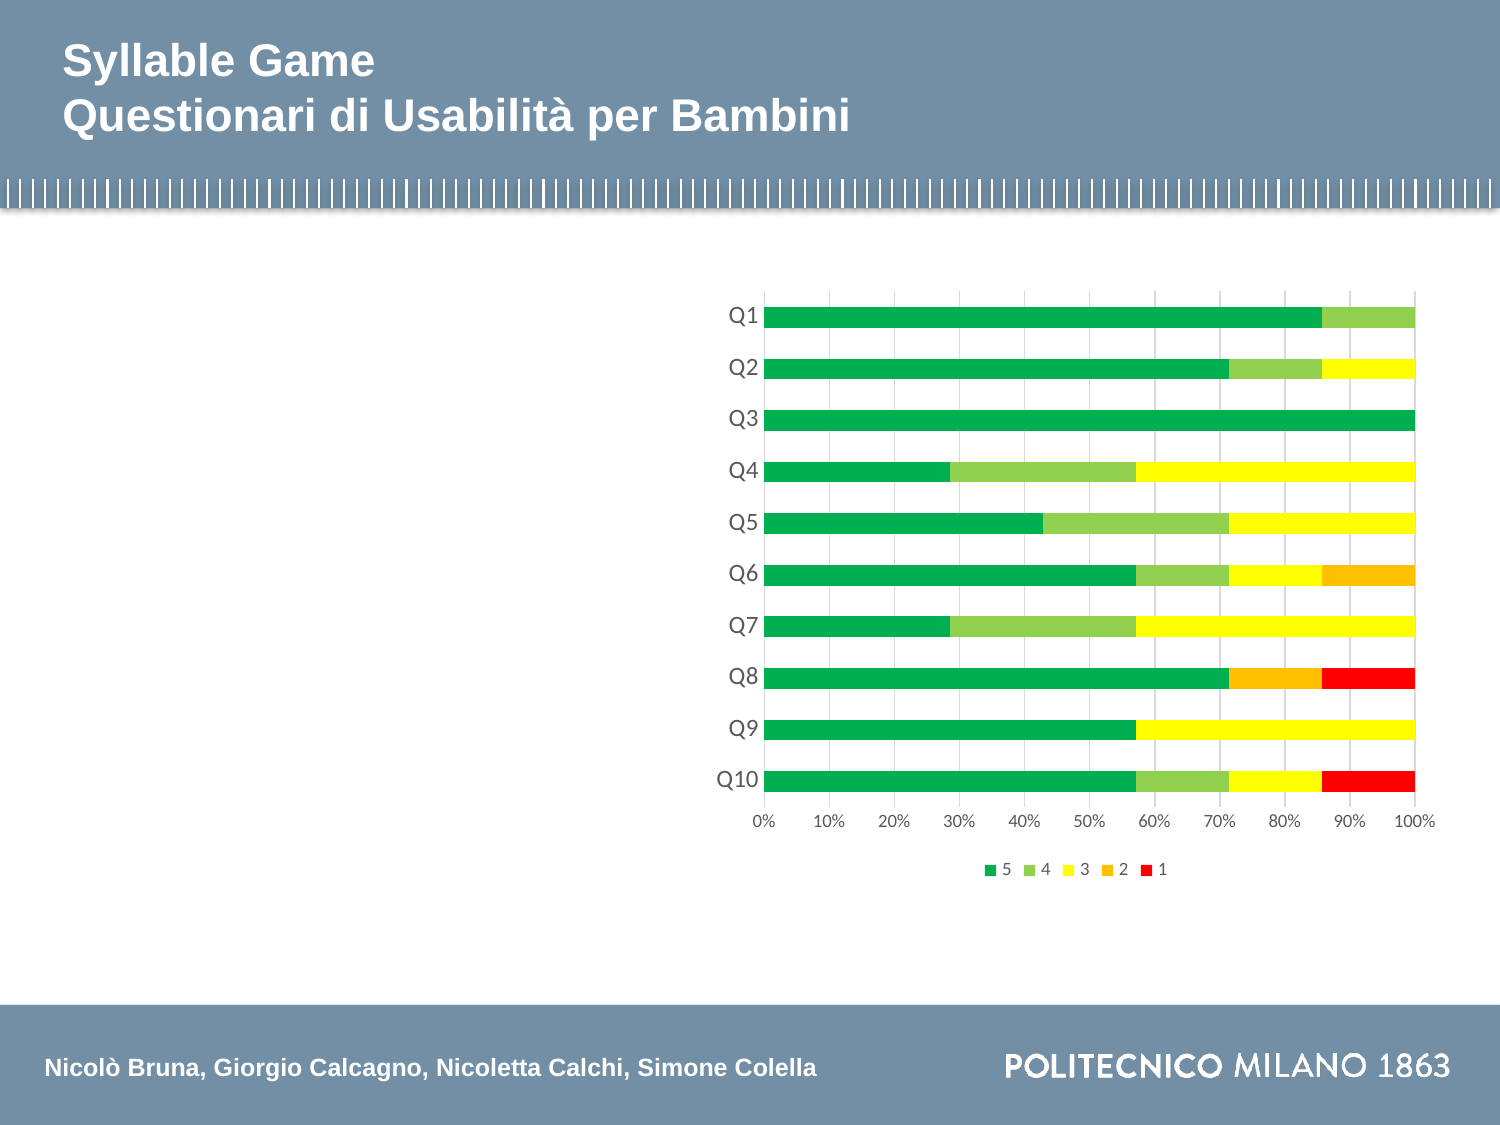

# Syllable Game Questionari di Usabilità per Bambini

### Chart

| Category | 5 | 4 | 3 | 2 | 1 |
|---|---|---|---|---|---|
| Q10 | 4.0 | 1.0 | 1.0 | 0.0 | 1.0 |
| Q9 | 4.0 | 0.0 | 3.0 | 0.0 | 0.0 |
| Q8 | 5.0 | 0.0 | 0.0 | 1.0 | 1.0 |
| Q7 | 2.0 | 2.0 | 3.0 | 0.0 | 0.0 |
| Q6 | 4.0 | 1.0 | 1.0 | 1.0 | 0.0 |
| Q5 | 3.0 | 2.0 | 2.0 | 0.0 | 0.0 |
| Q4 | 2.0 | 2.0 | 3.0 | 0.0 | 0.0 |
| Q3 | 7.0 | 0.0 | 0.0 | 0.0 | 0.0 |
| Q2 | 5.0 | 1.0 | 1.0 | 0.0 | 0.0 |
| Q1 | 6.0 | 1.0 | 0.0 | 0.0 | 0.0 |